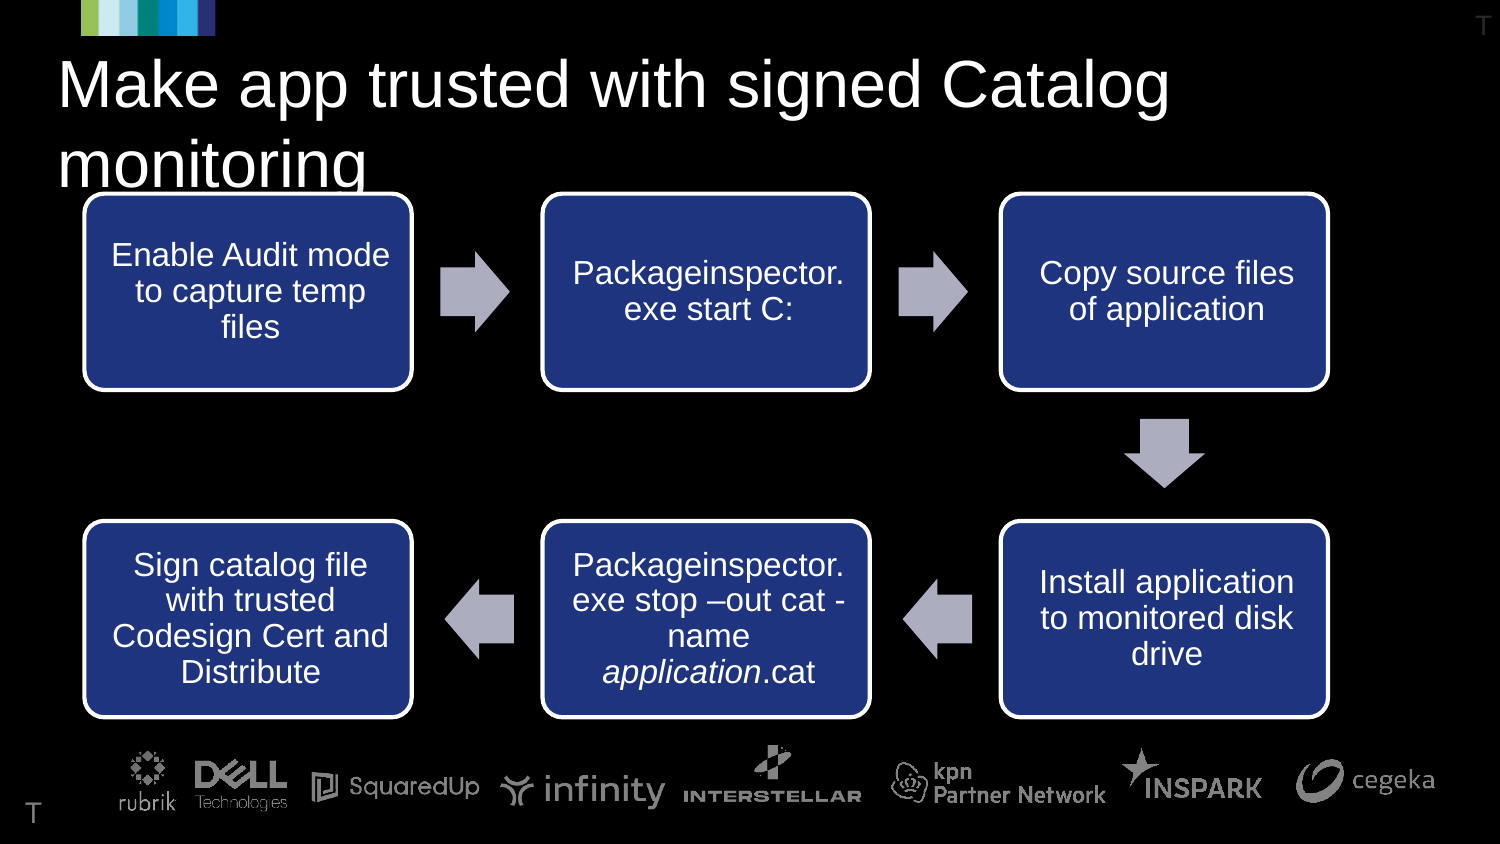

T
# Make app trusted with signed Catalog monitoring
Enable Audit mode to capture temp files

Packageinspector.exe start C:

Copy source files of application

Install application to monitored disk drive

Packageinspector.exe stop –out cat -name application.cat

Sign catalog file with trusted Codesign Cert and Distribute
RTFM
T